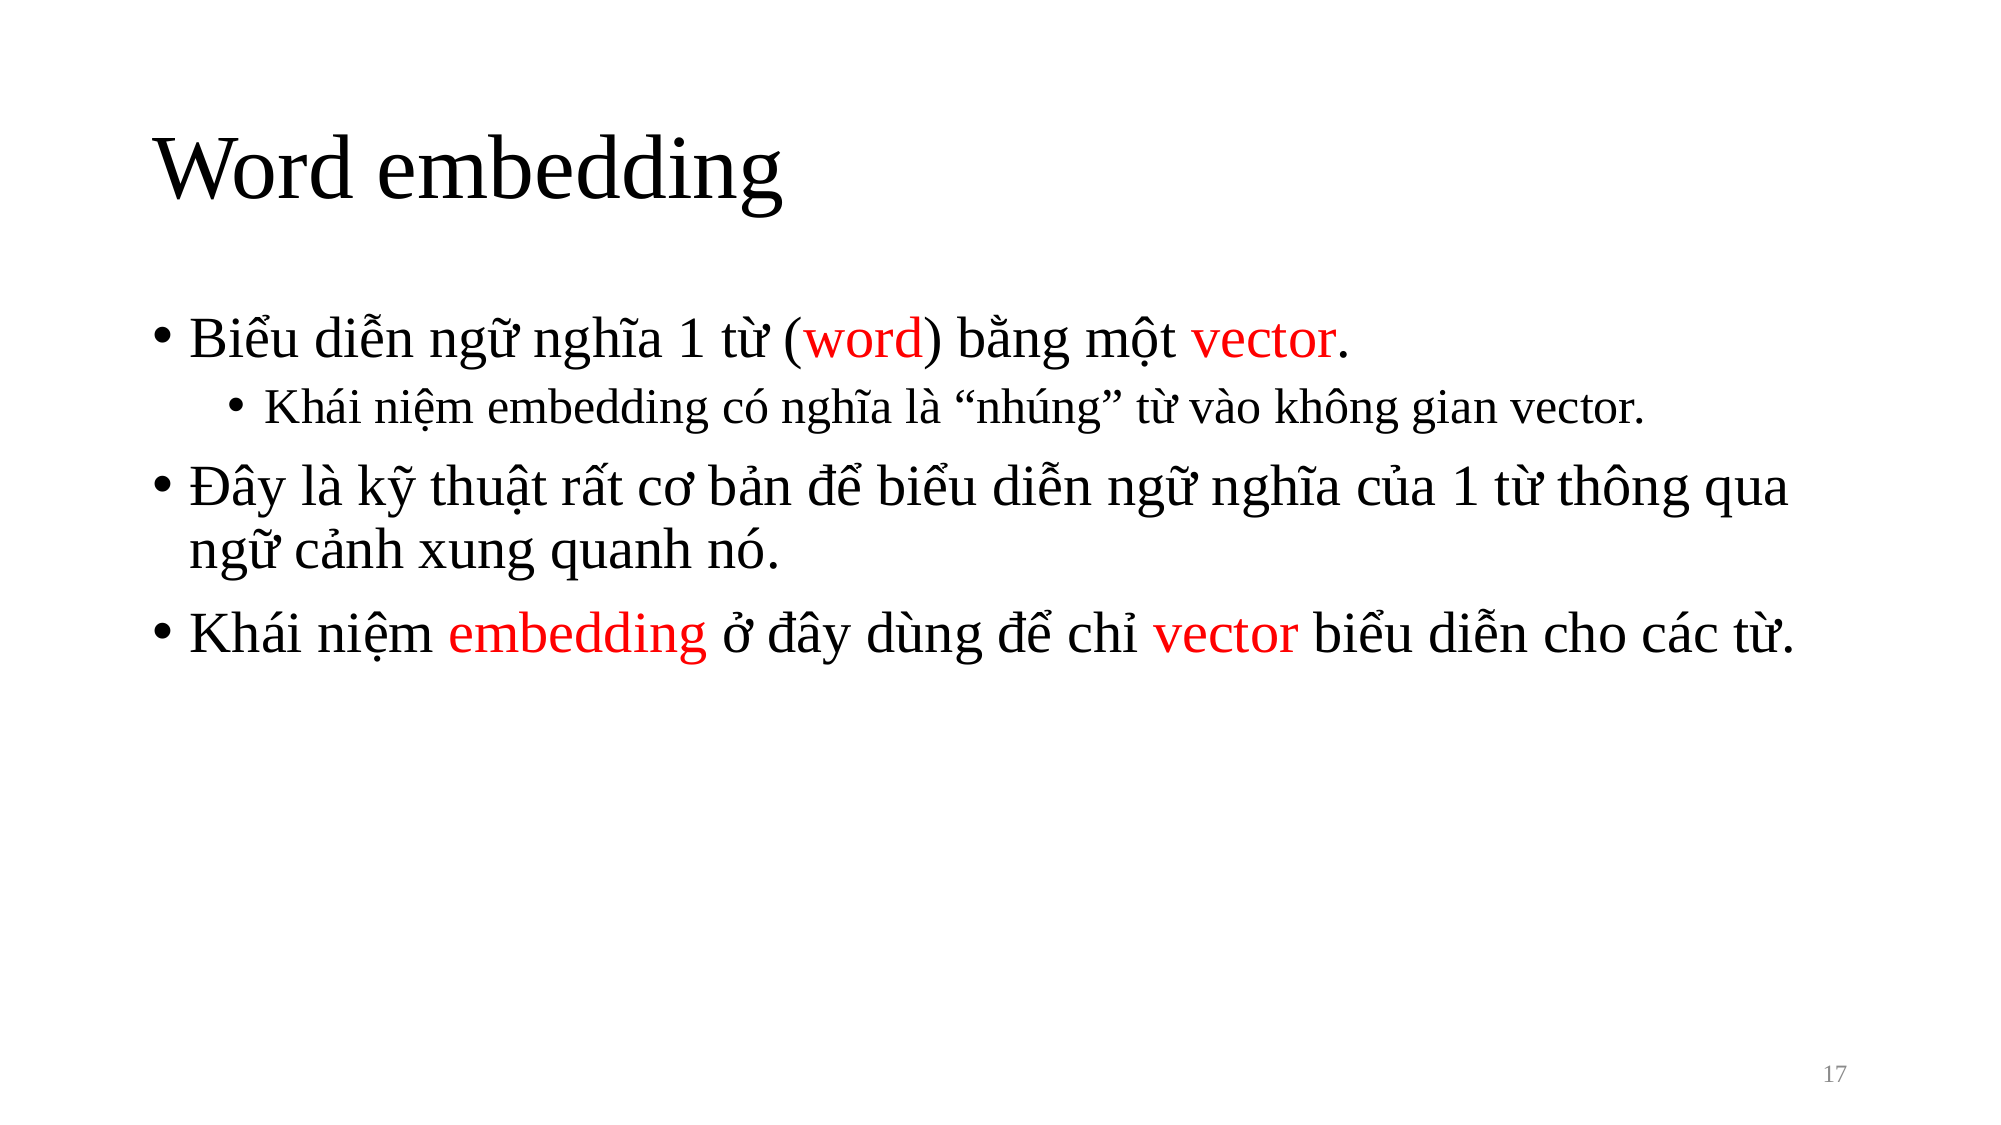

# Word embedding
Biểu diễn ngữ nghĩa 1 từ (word) bằng một vector.
Khái niệm embedding có nghĩa là “nhúng” từ vào không gian vector.
Đây là kỹ thuật rất cơ bản để biểu diễn ngữ nghĩa của 1 từ thông qua ngữ cảnh xung quanh nó.
Khái niệm embedding ở đây dùng để chỉ vector biểu diễn cho các từ.
17